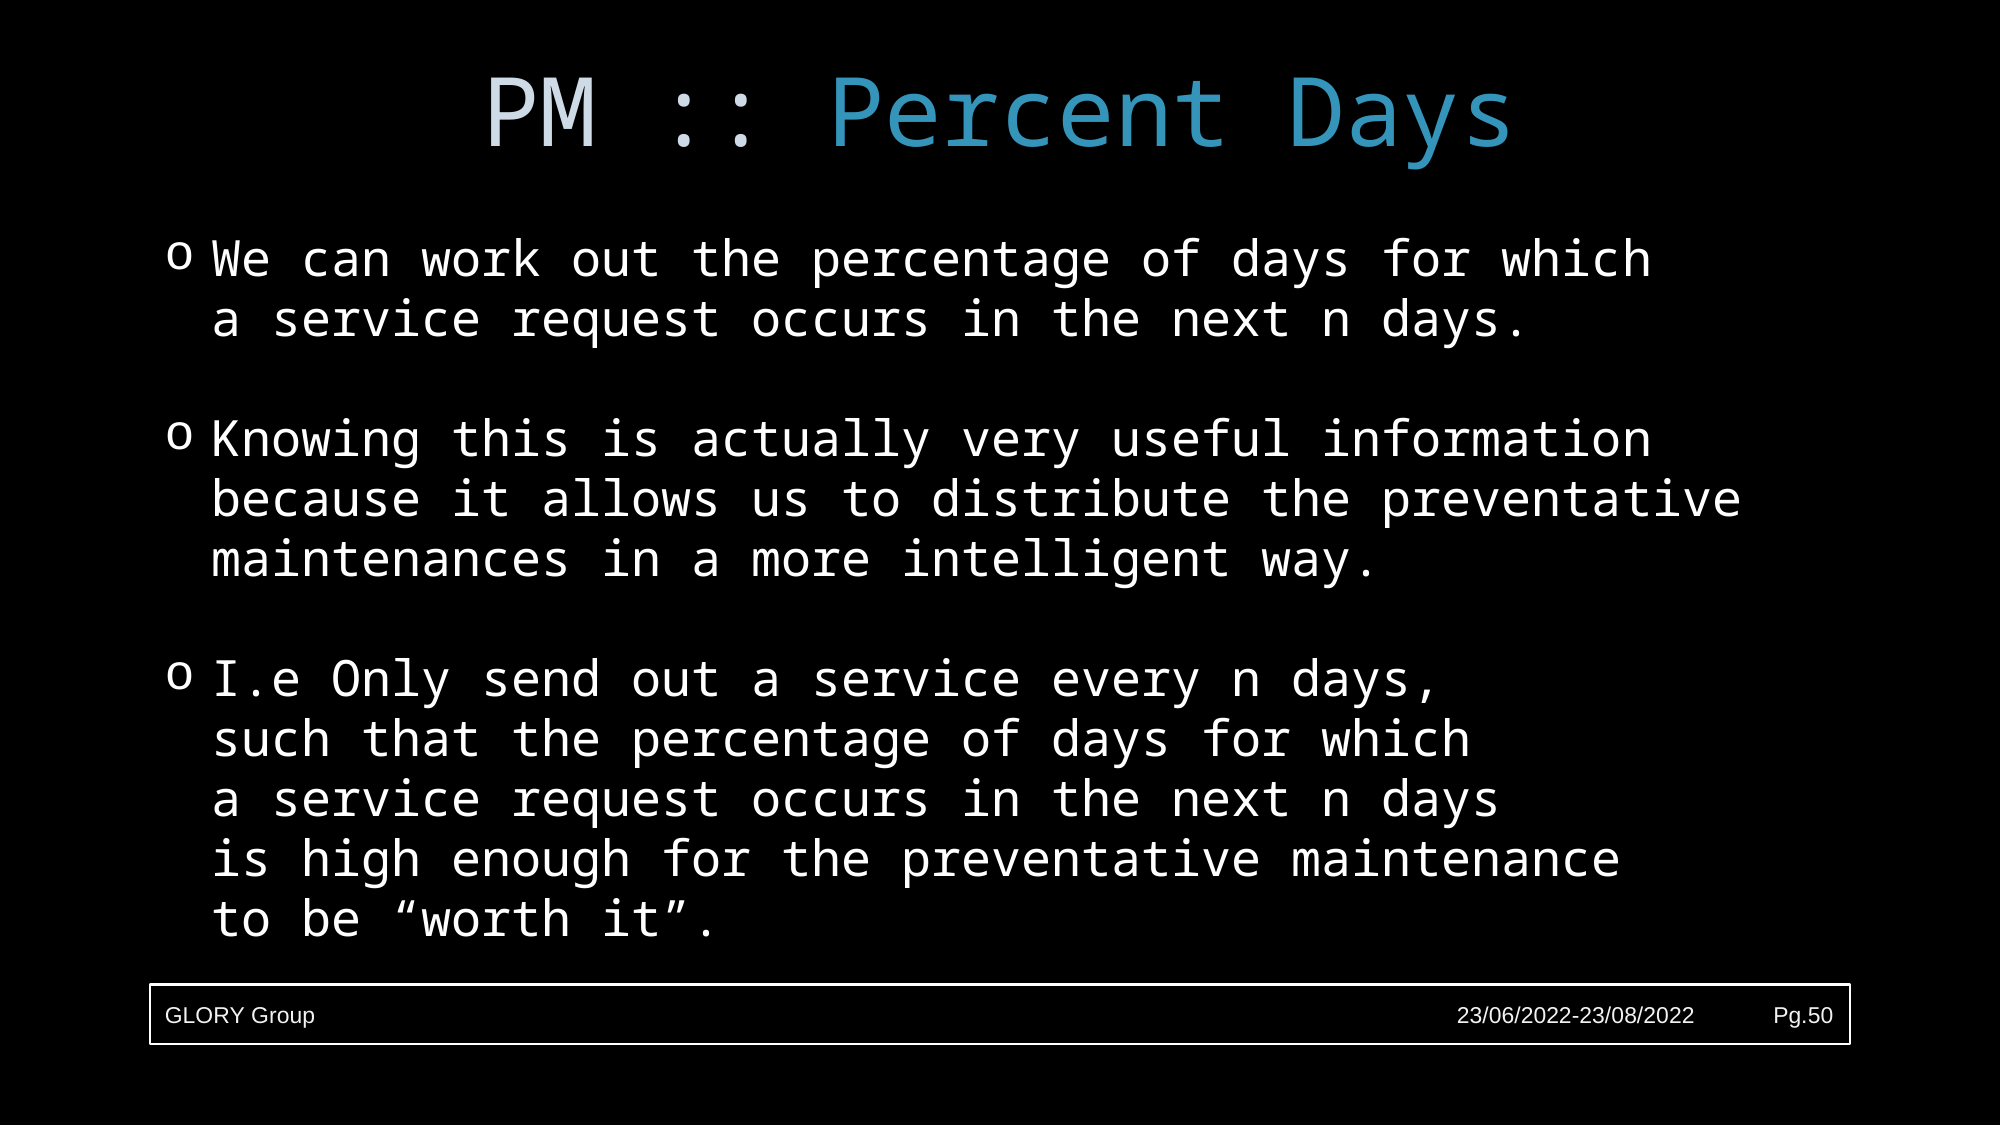

# PM :: Percent Days
We can work out the percentage of days for which
a service request occurs in the next n days.
Knowing this is actually very useful information
because it allows us to distribute the preventative
maintenances in a more intelligent way.
I.e Only send out a service every n days,
such that the percentage of days for which
a service request occurs in the next n days
is high enough for the preventative maintenance
to be “worth it”.
GLORY Group
23/06/2022-23/08/2022
Pg.50